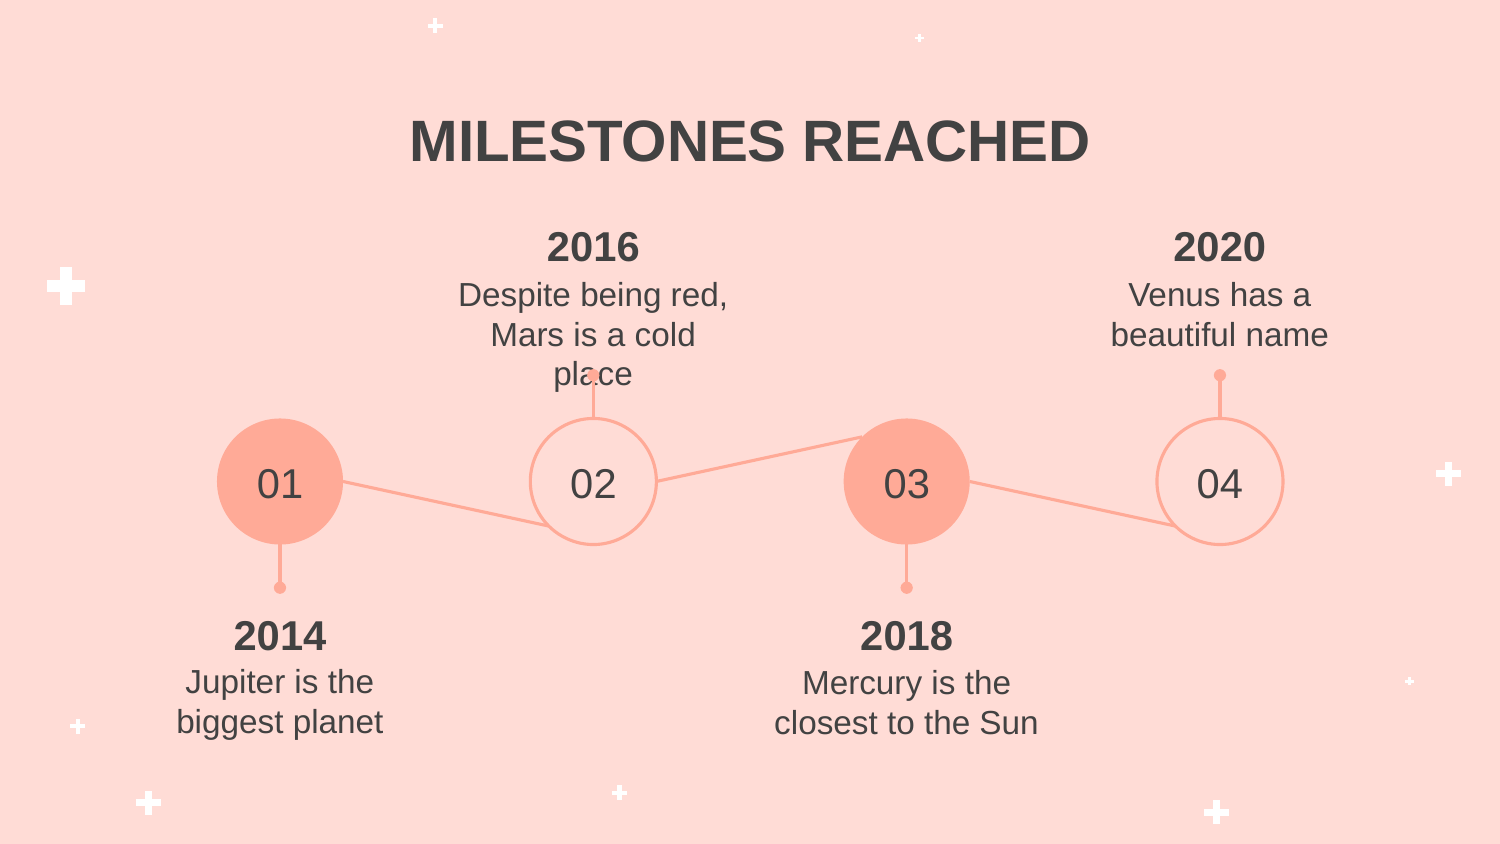

# MILESTONES REACHED
2016
2020
Despite being red, Mars is a cold place
Venus has a beautiful name
02
04
01
03
2014
2018
Jupiter is the biggest planet
Mercury is the closest to the Sun